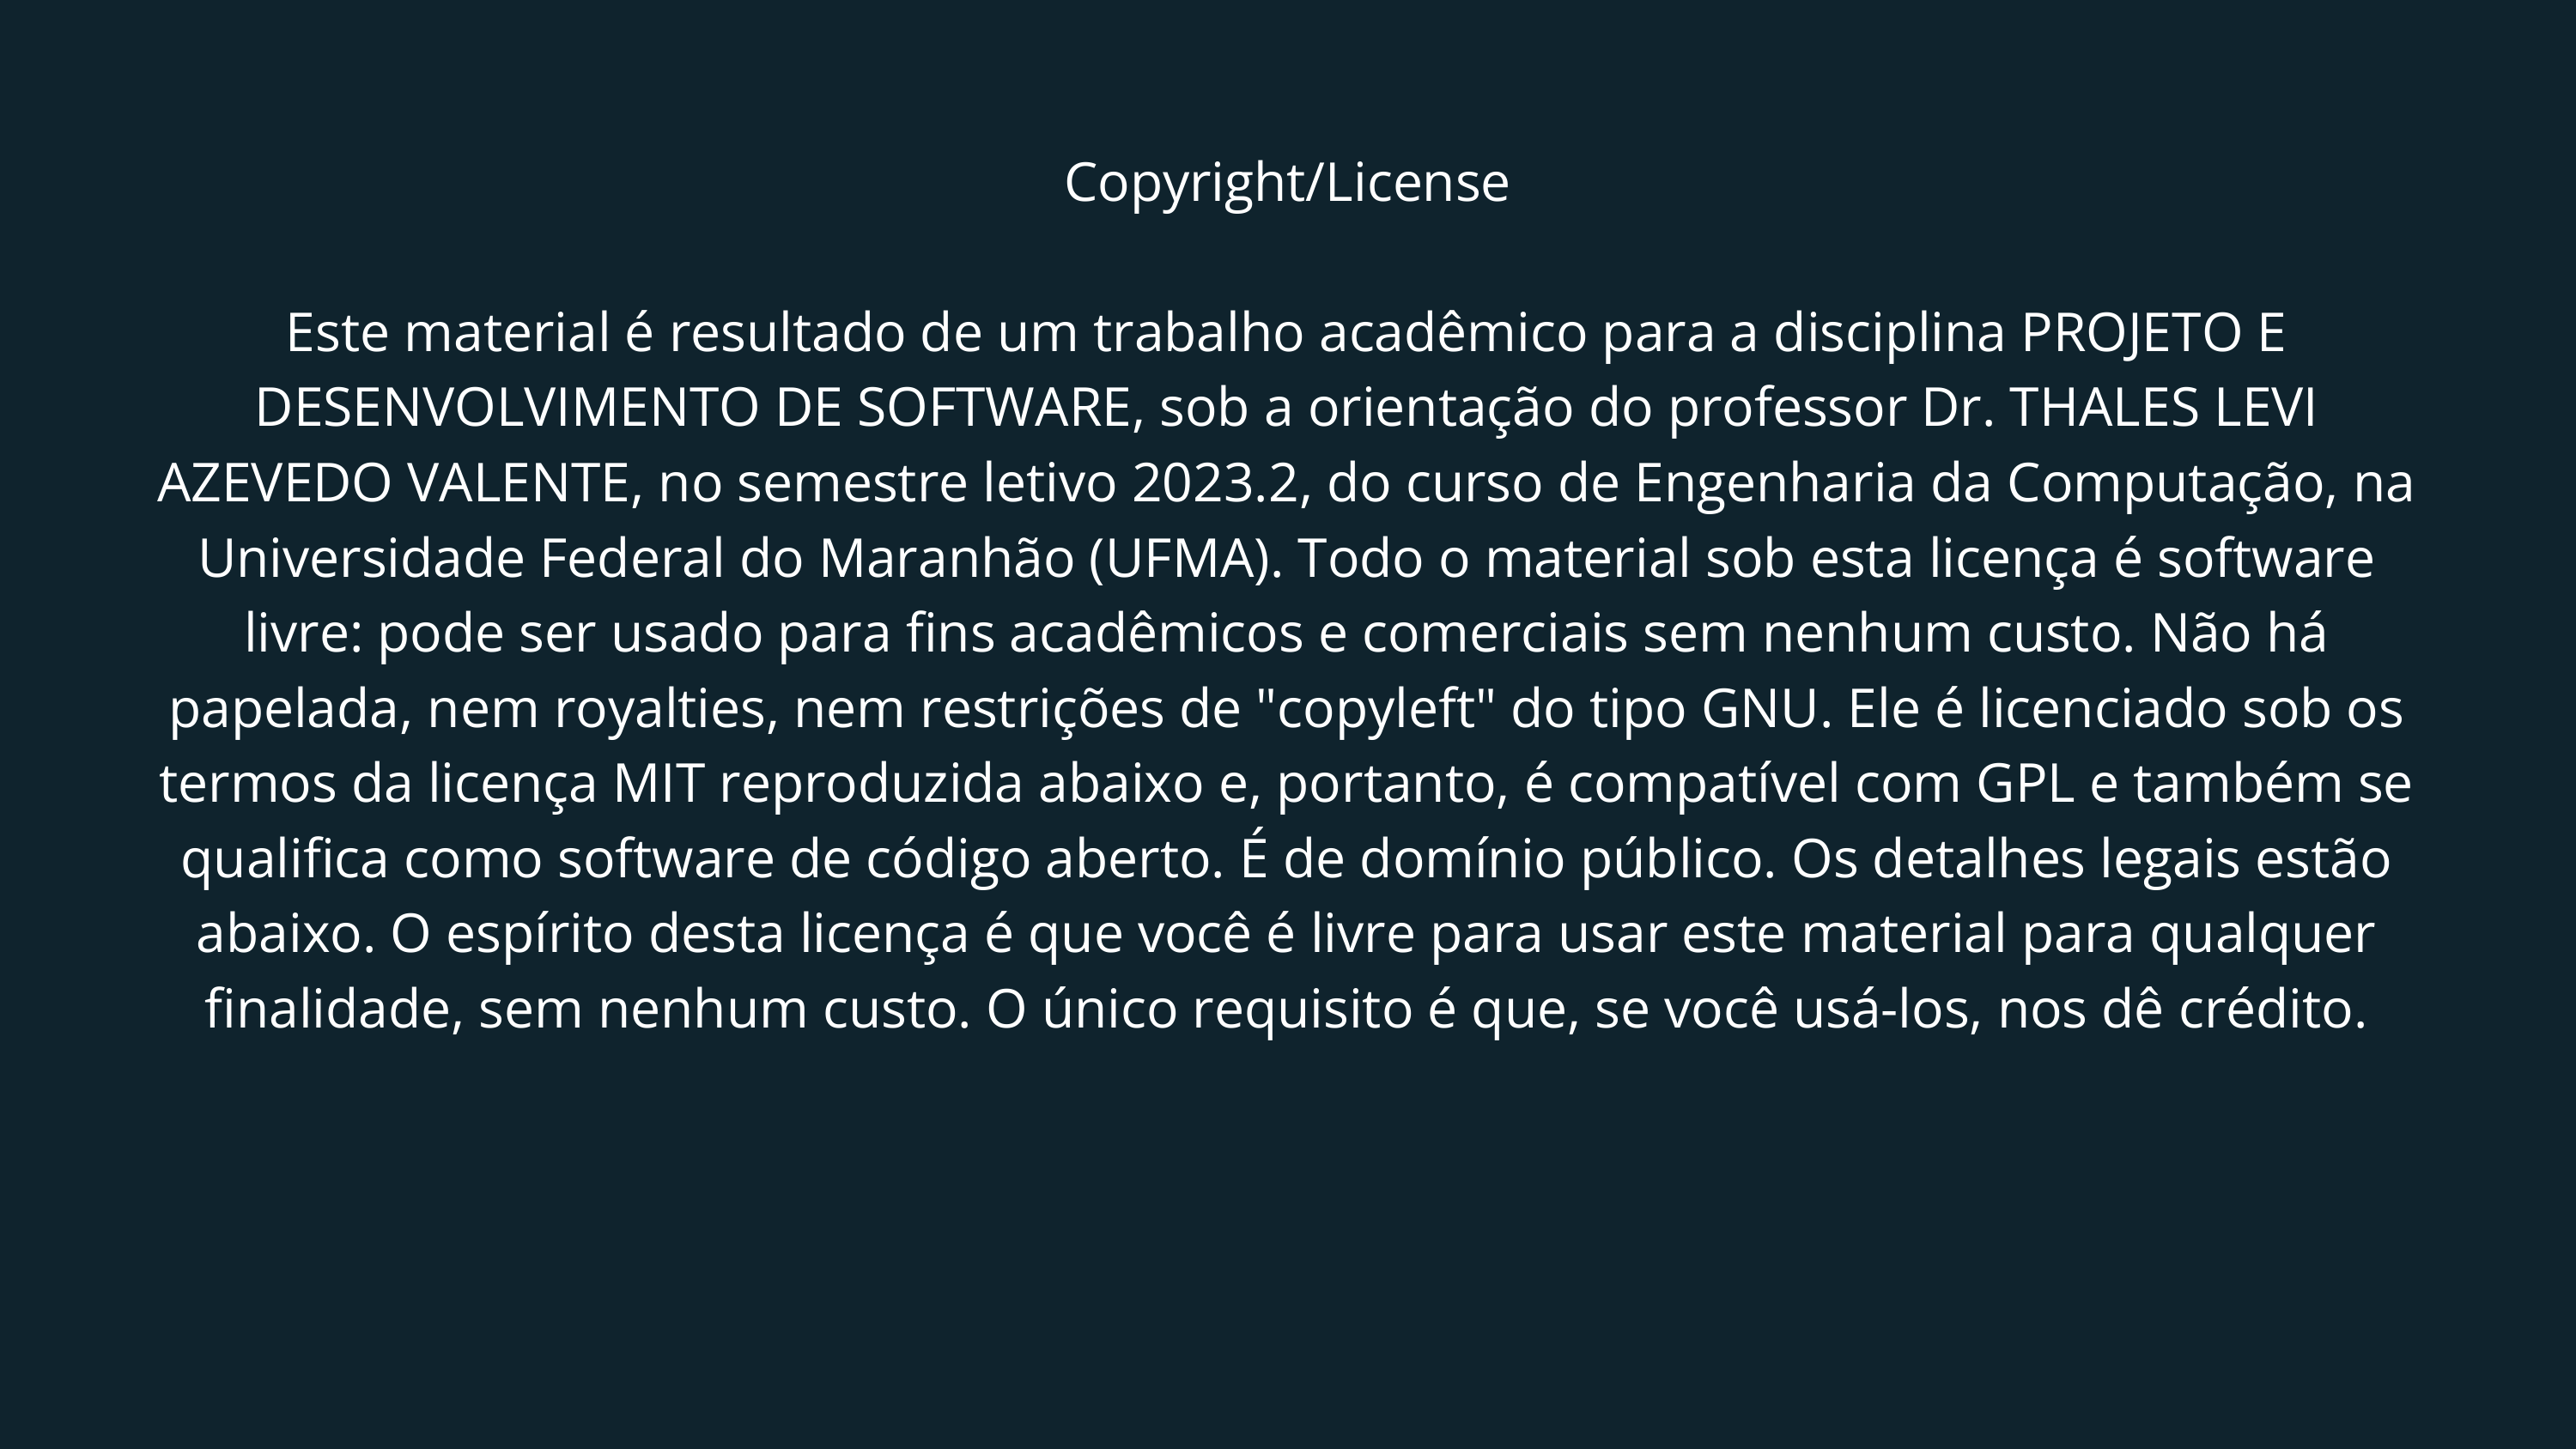

Copyright/License

Este material é resultado de um trabalho acadêmico para a disciplina PROJETO E DESENVOLVIMENTO DE SOFTWARE, sob a orientação do professor Dr. THALES LEVI AZEVEDO VALENTE, no semestre letivo 2023.2, do curso de Engenharia da Computação, na Universidade Federal do Maranhão (UFMA). Todo o material sob esta licença é software livre: pode ser usado para fins acadêmicos e comerciais sem nenhum custo. Não há papelada, nem royalties, nem restrições de "copyleft" do tipo GNU. Ele é licenciado sob os termos da licença MIT reproduzida abaixo e, portanto, é compatível com GPL e também se qualifica como software de código aberto. É de domínio público. Os detalhes legais estão abaixo. O espírito desta licença é que você é livre para usar este material para qualquer finalidade, sem nenhum custo. O único requisito é que, se você usá-los, nos dê crédito.